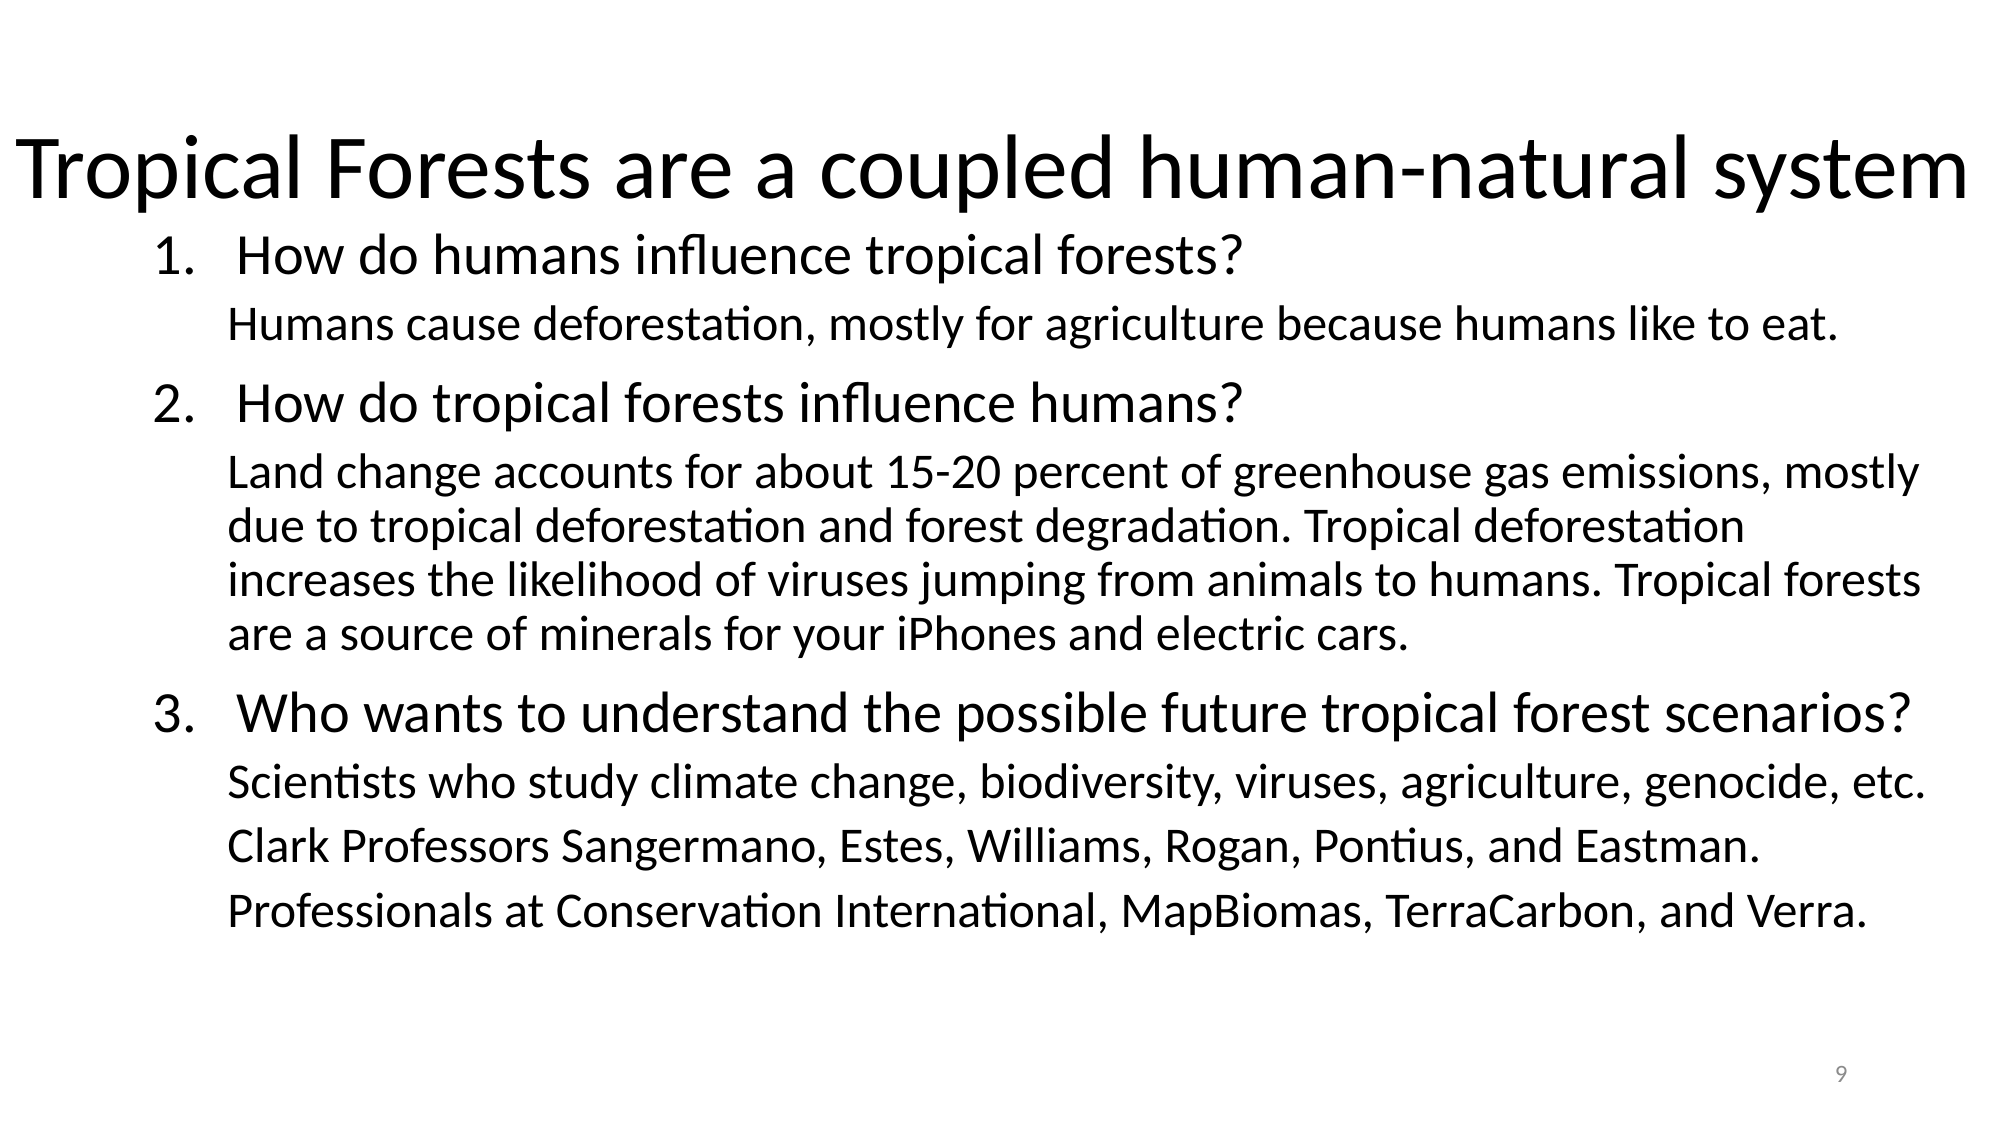

# Tropical Forests are a coupled human-natural system
How do humans influence tropical forests?
Humans cause deforestation, mostly for agriculture because humans like to eat.
How do tropical forests influence humans?
Land change accounts for about 15-20 percent of greenhouse gas emissions, mostly due to tropical deforestation and forest degradation. Tropical deforestation increases the likelihood of viruses jumping from animals to humans. Tropical forests are a source of minerals for your iPhones and electric cars.
Who wants to understand the possible future tropical forest scenarios?
Scientists who study climate change, biodiversity, viruses, agriculture, genocide, etc.
Clark Professors Sangermano, Estes, Williams, Rogan, Pontius, and Eastman.
Professionals at Conservation International, MapBiomas, TerraCarbon, and Verra.
9